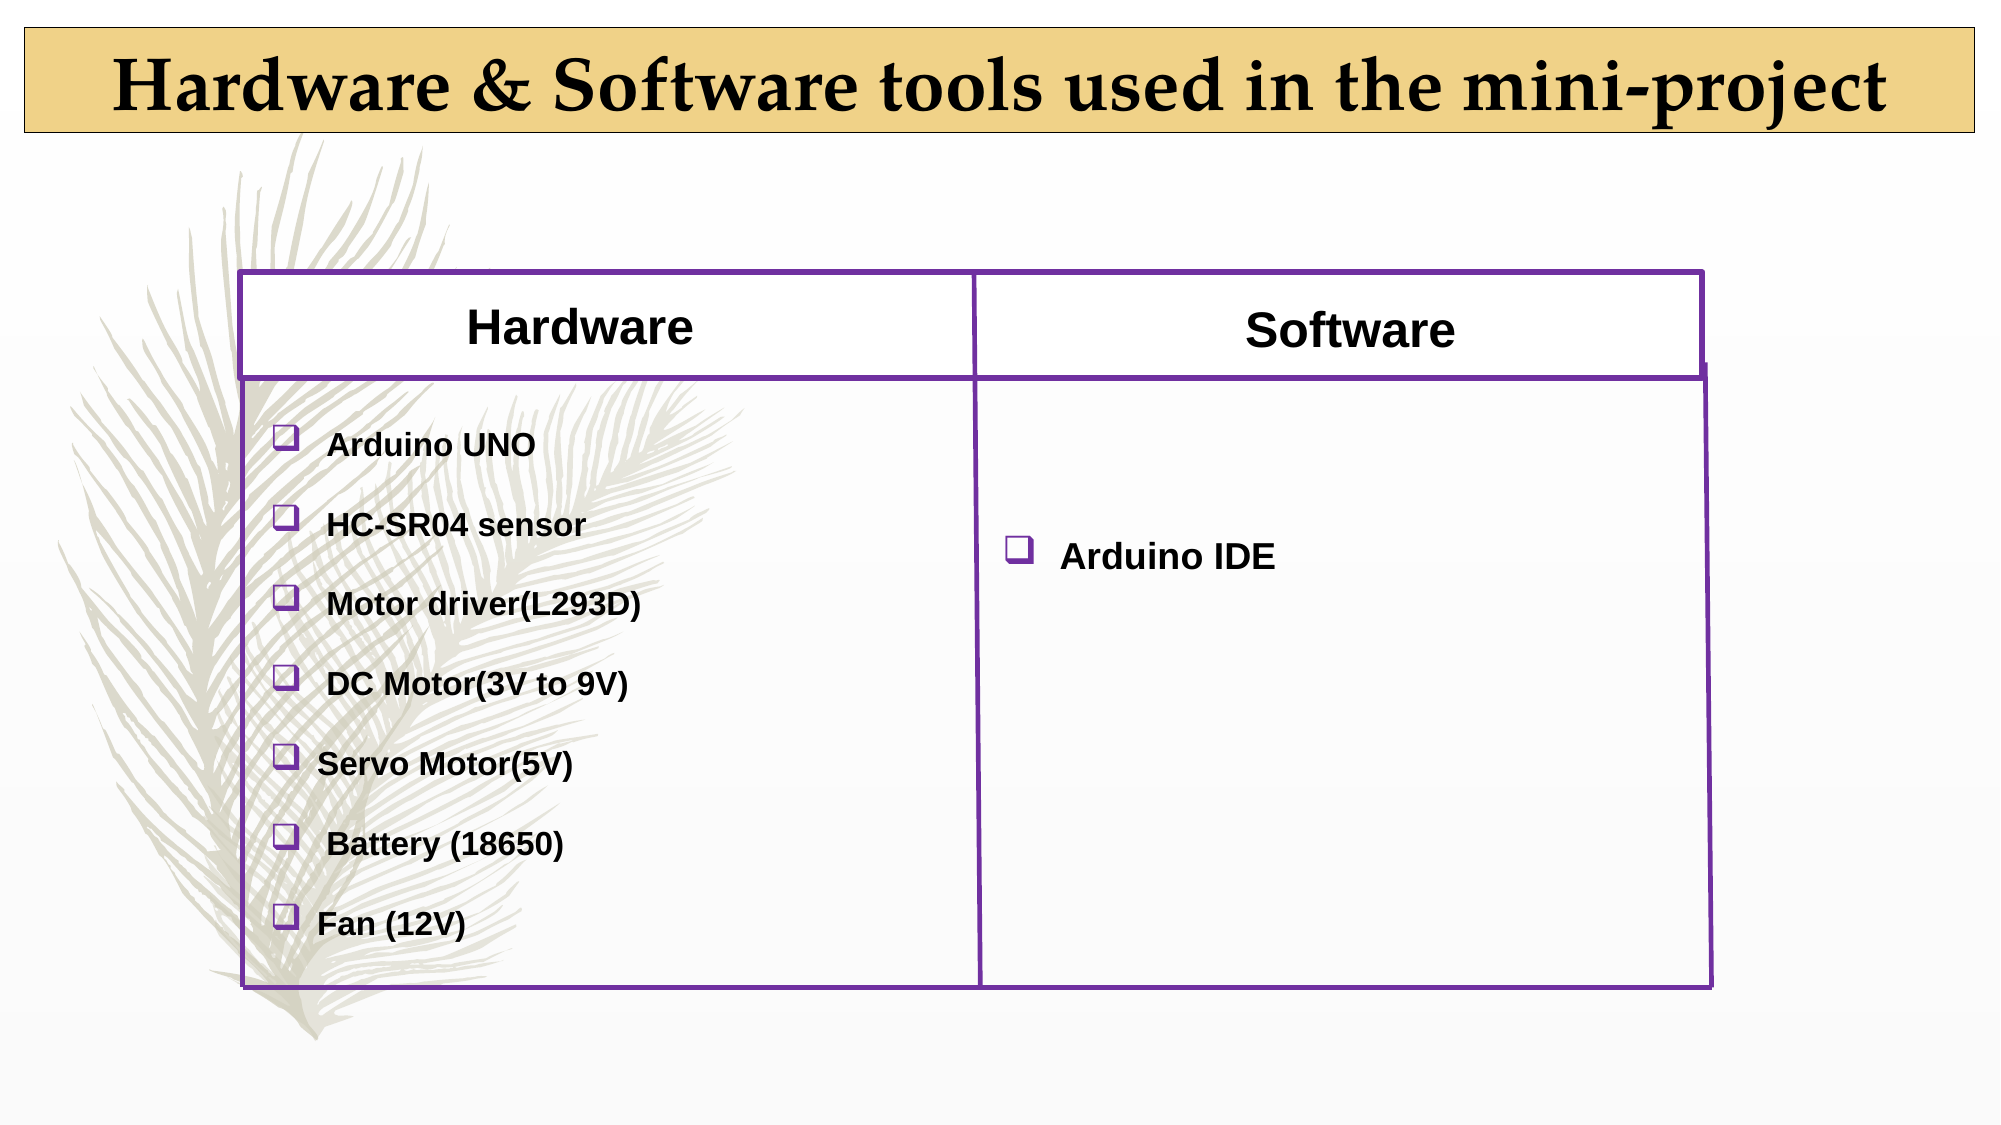

Hardware & Software tools used in the mini-project

           Hardware
            Software
 Arduino UNO
 HC-SR04 sensor
 Motor driver(L293D)
 DC Motor(3V to 9V)
Servo Motor(5V)
 Battery (18650)
Fan (12V)

 Arduino IDE